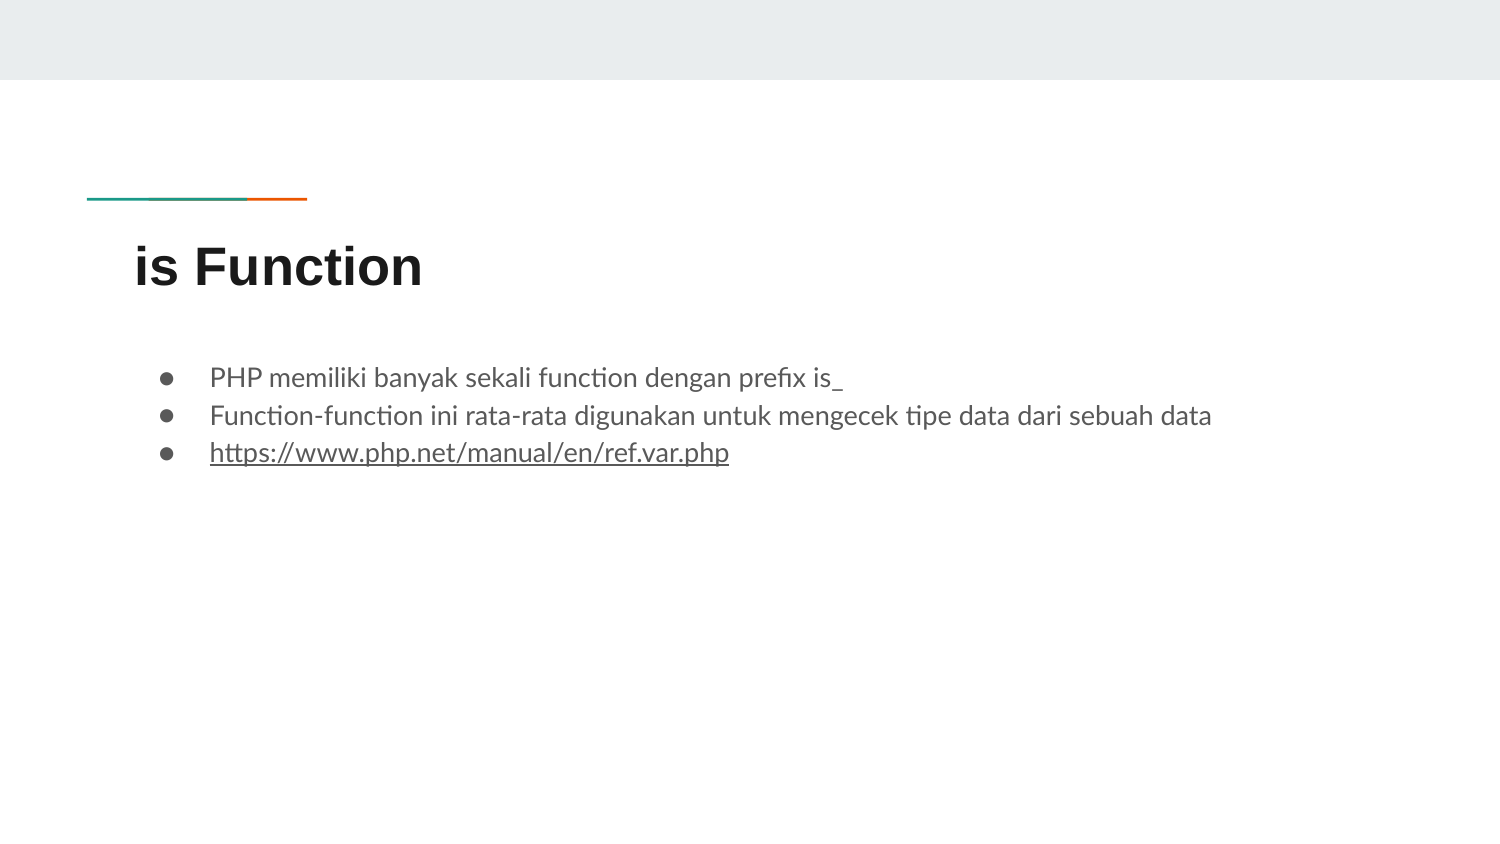

# is Function
PHP memiliki banyak sekali function dengan prefix is_
Function-function ini rata-rata digunakan untuk mengecek tipe data dari sebuah data
https://www.php.net/manual/en/ref.var.php